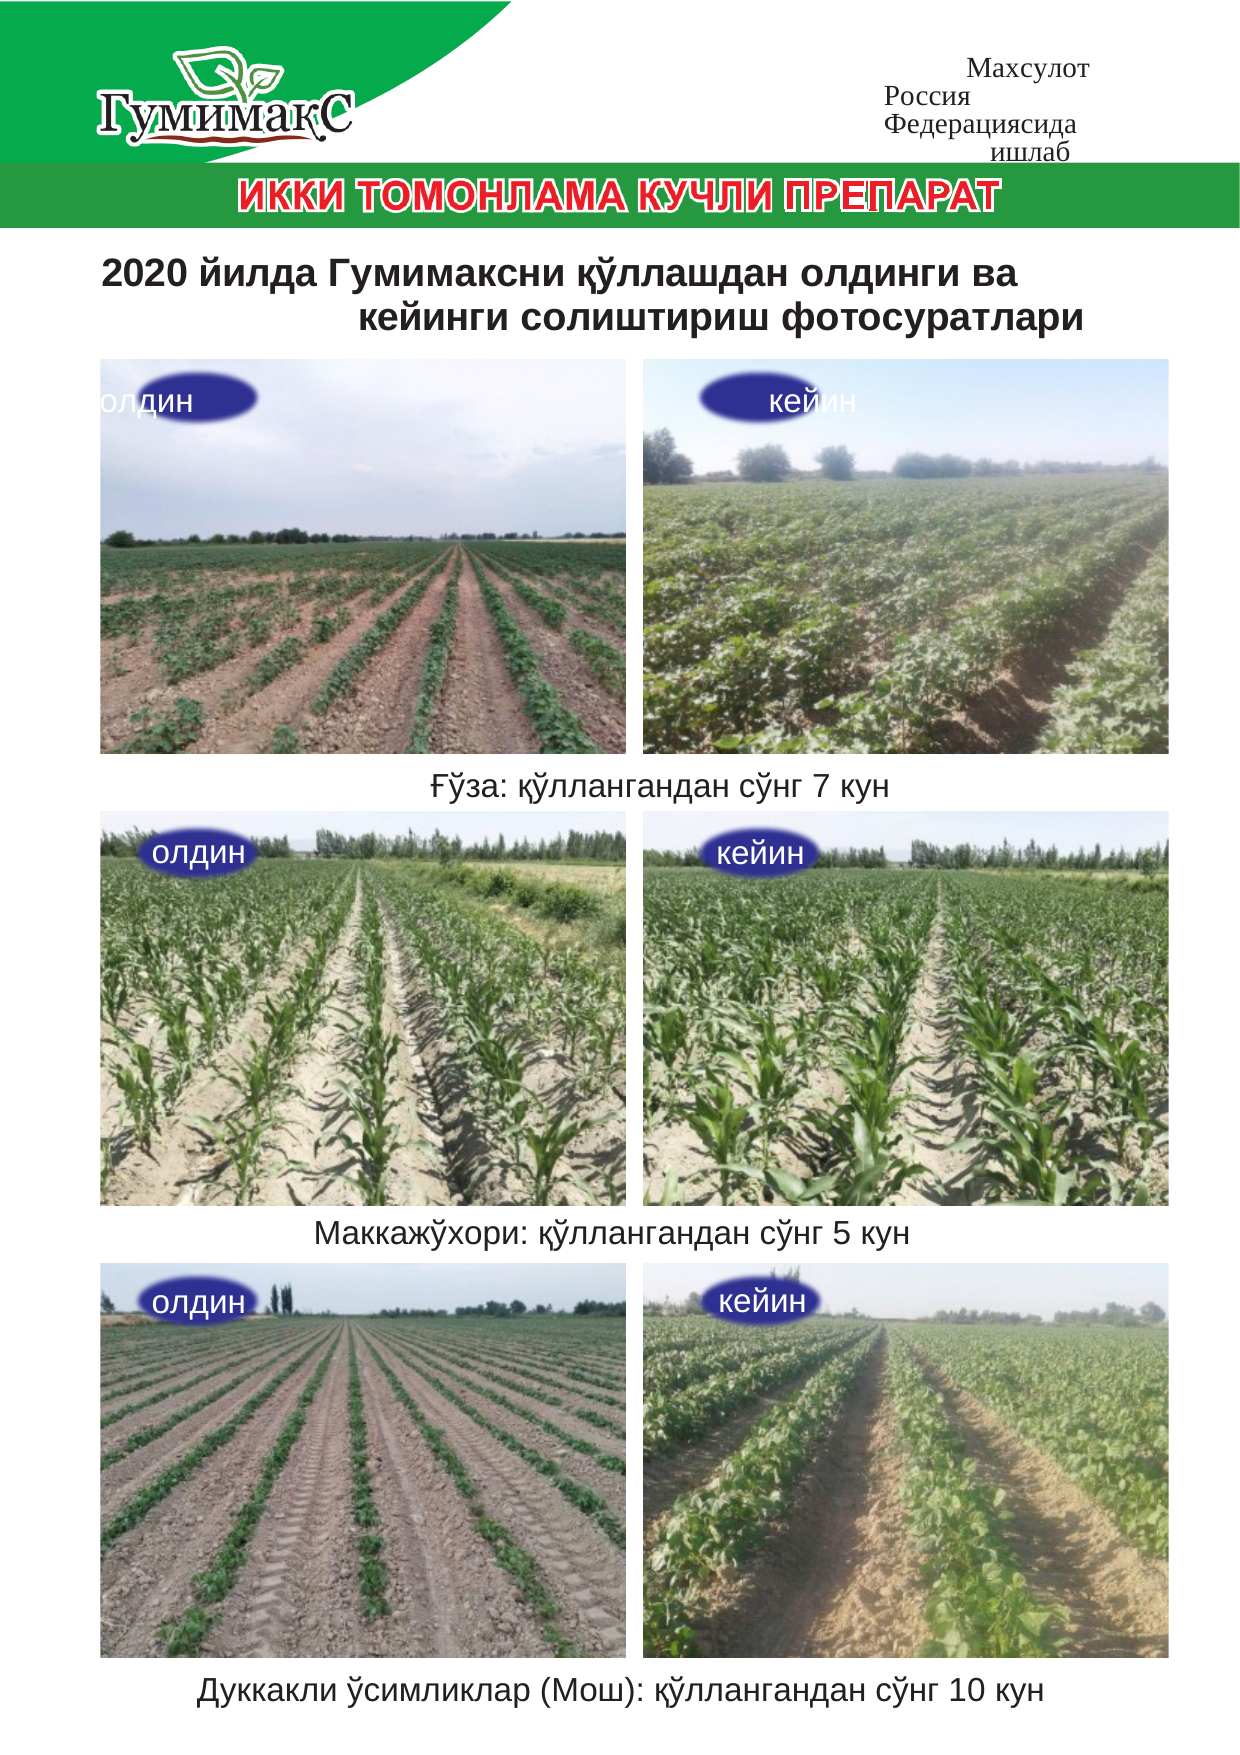

Махсулот Россия Федерациясида
ишлаб чикарилган.

2020 йилда Гумимаксни қўллашдан олдинги ва кейинги солиштириш фотосуратлари

олдин	кейин

Ғўза: қўллангандан сўнг 7 кун
кейин

олдин
Маккажўхори: қўллангандан сўнг 5 кун
кейин

олдин
Дуккакли ўсимликлар (Мош): қўллангандан сўнг 10 кун